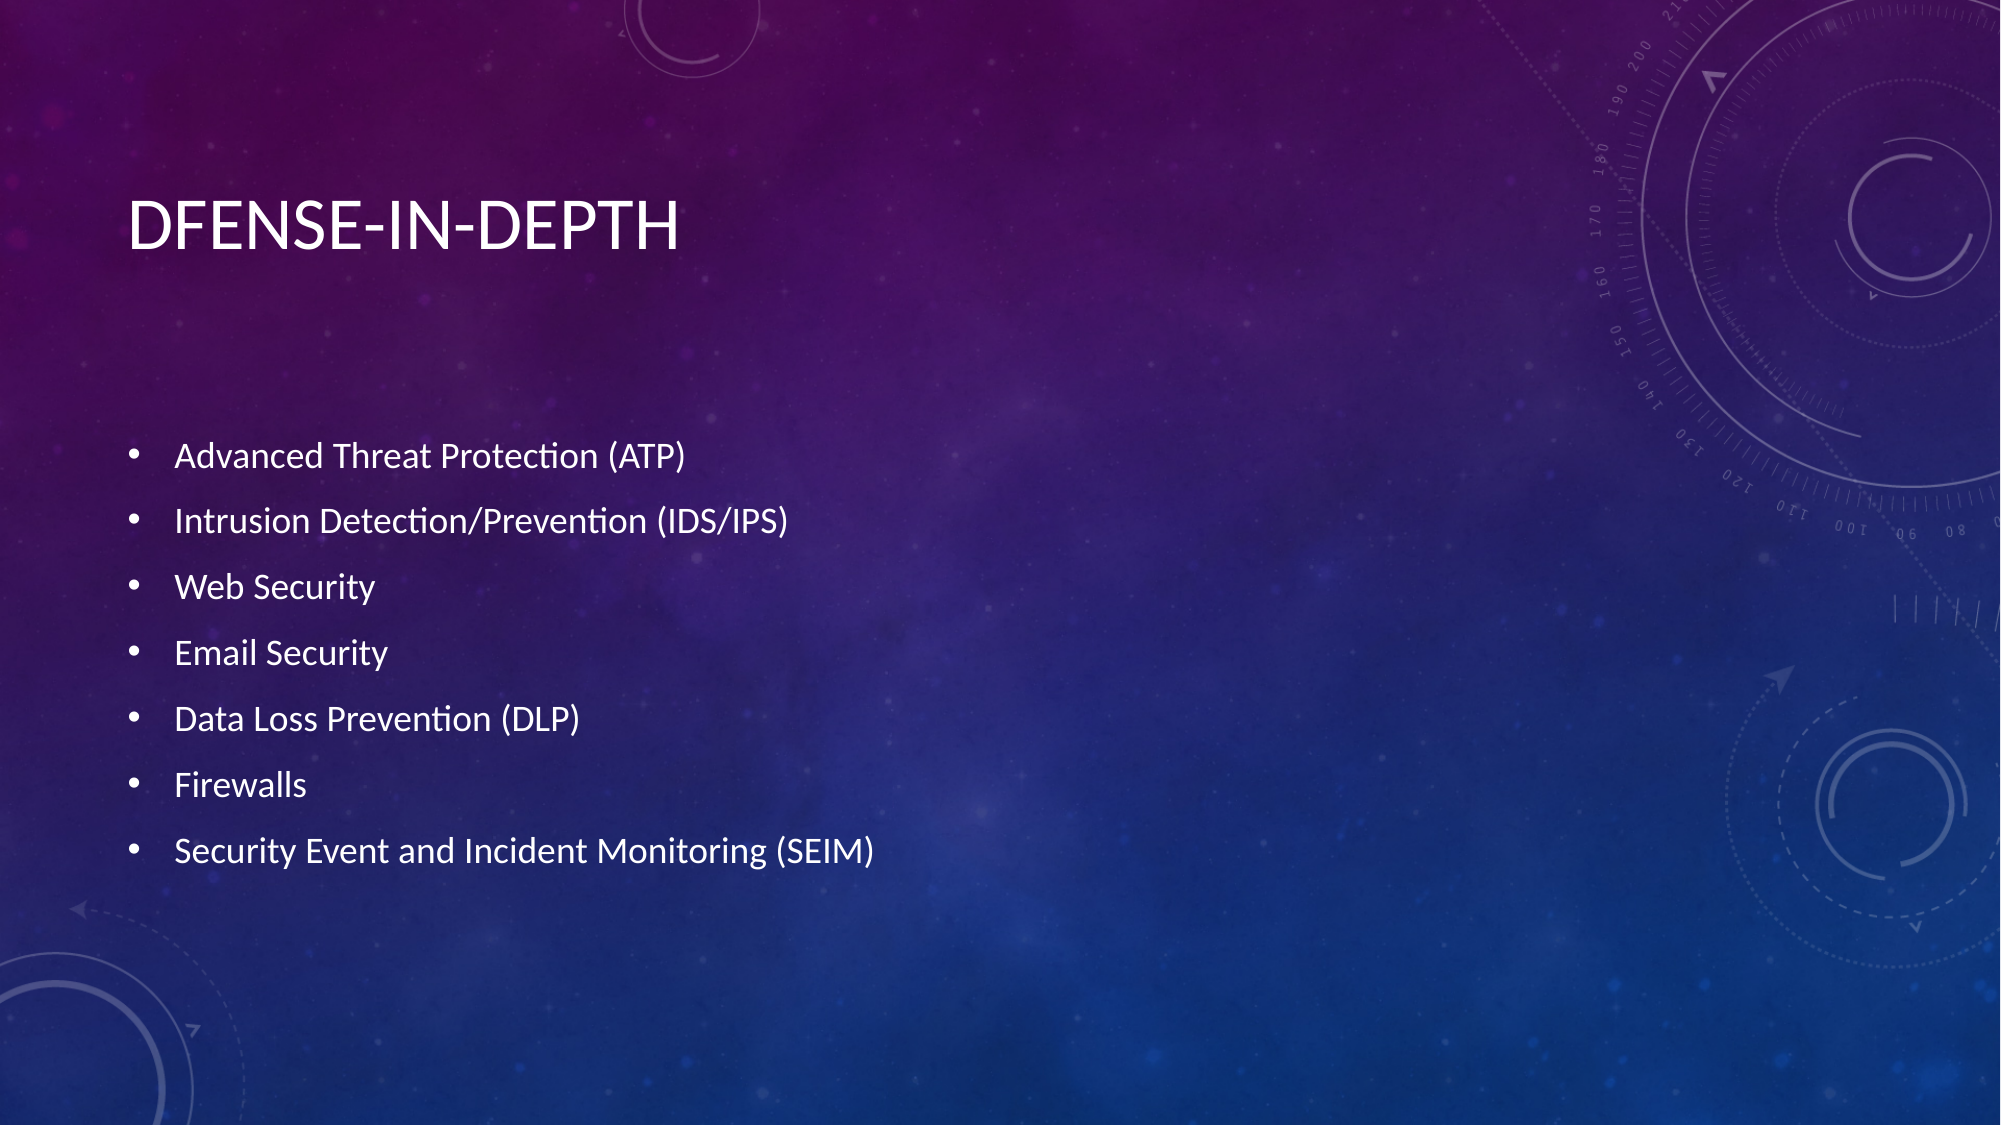

# Dfense-In-Depth
Advanced Threat Protection (ATP)
Intrusion Detection/Prevention (IDS/IPS)
Web Security
Email Security
Data Loss Prevention (DLP)
Firewalls
Security Event and Incident Monitoring (SEIM)